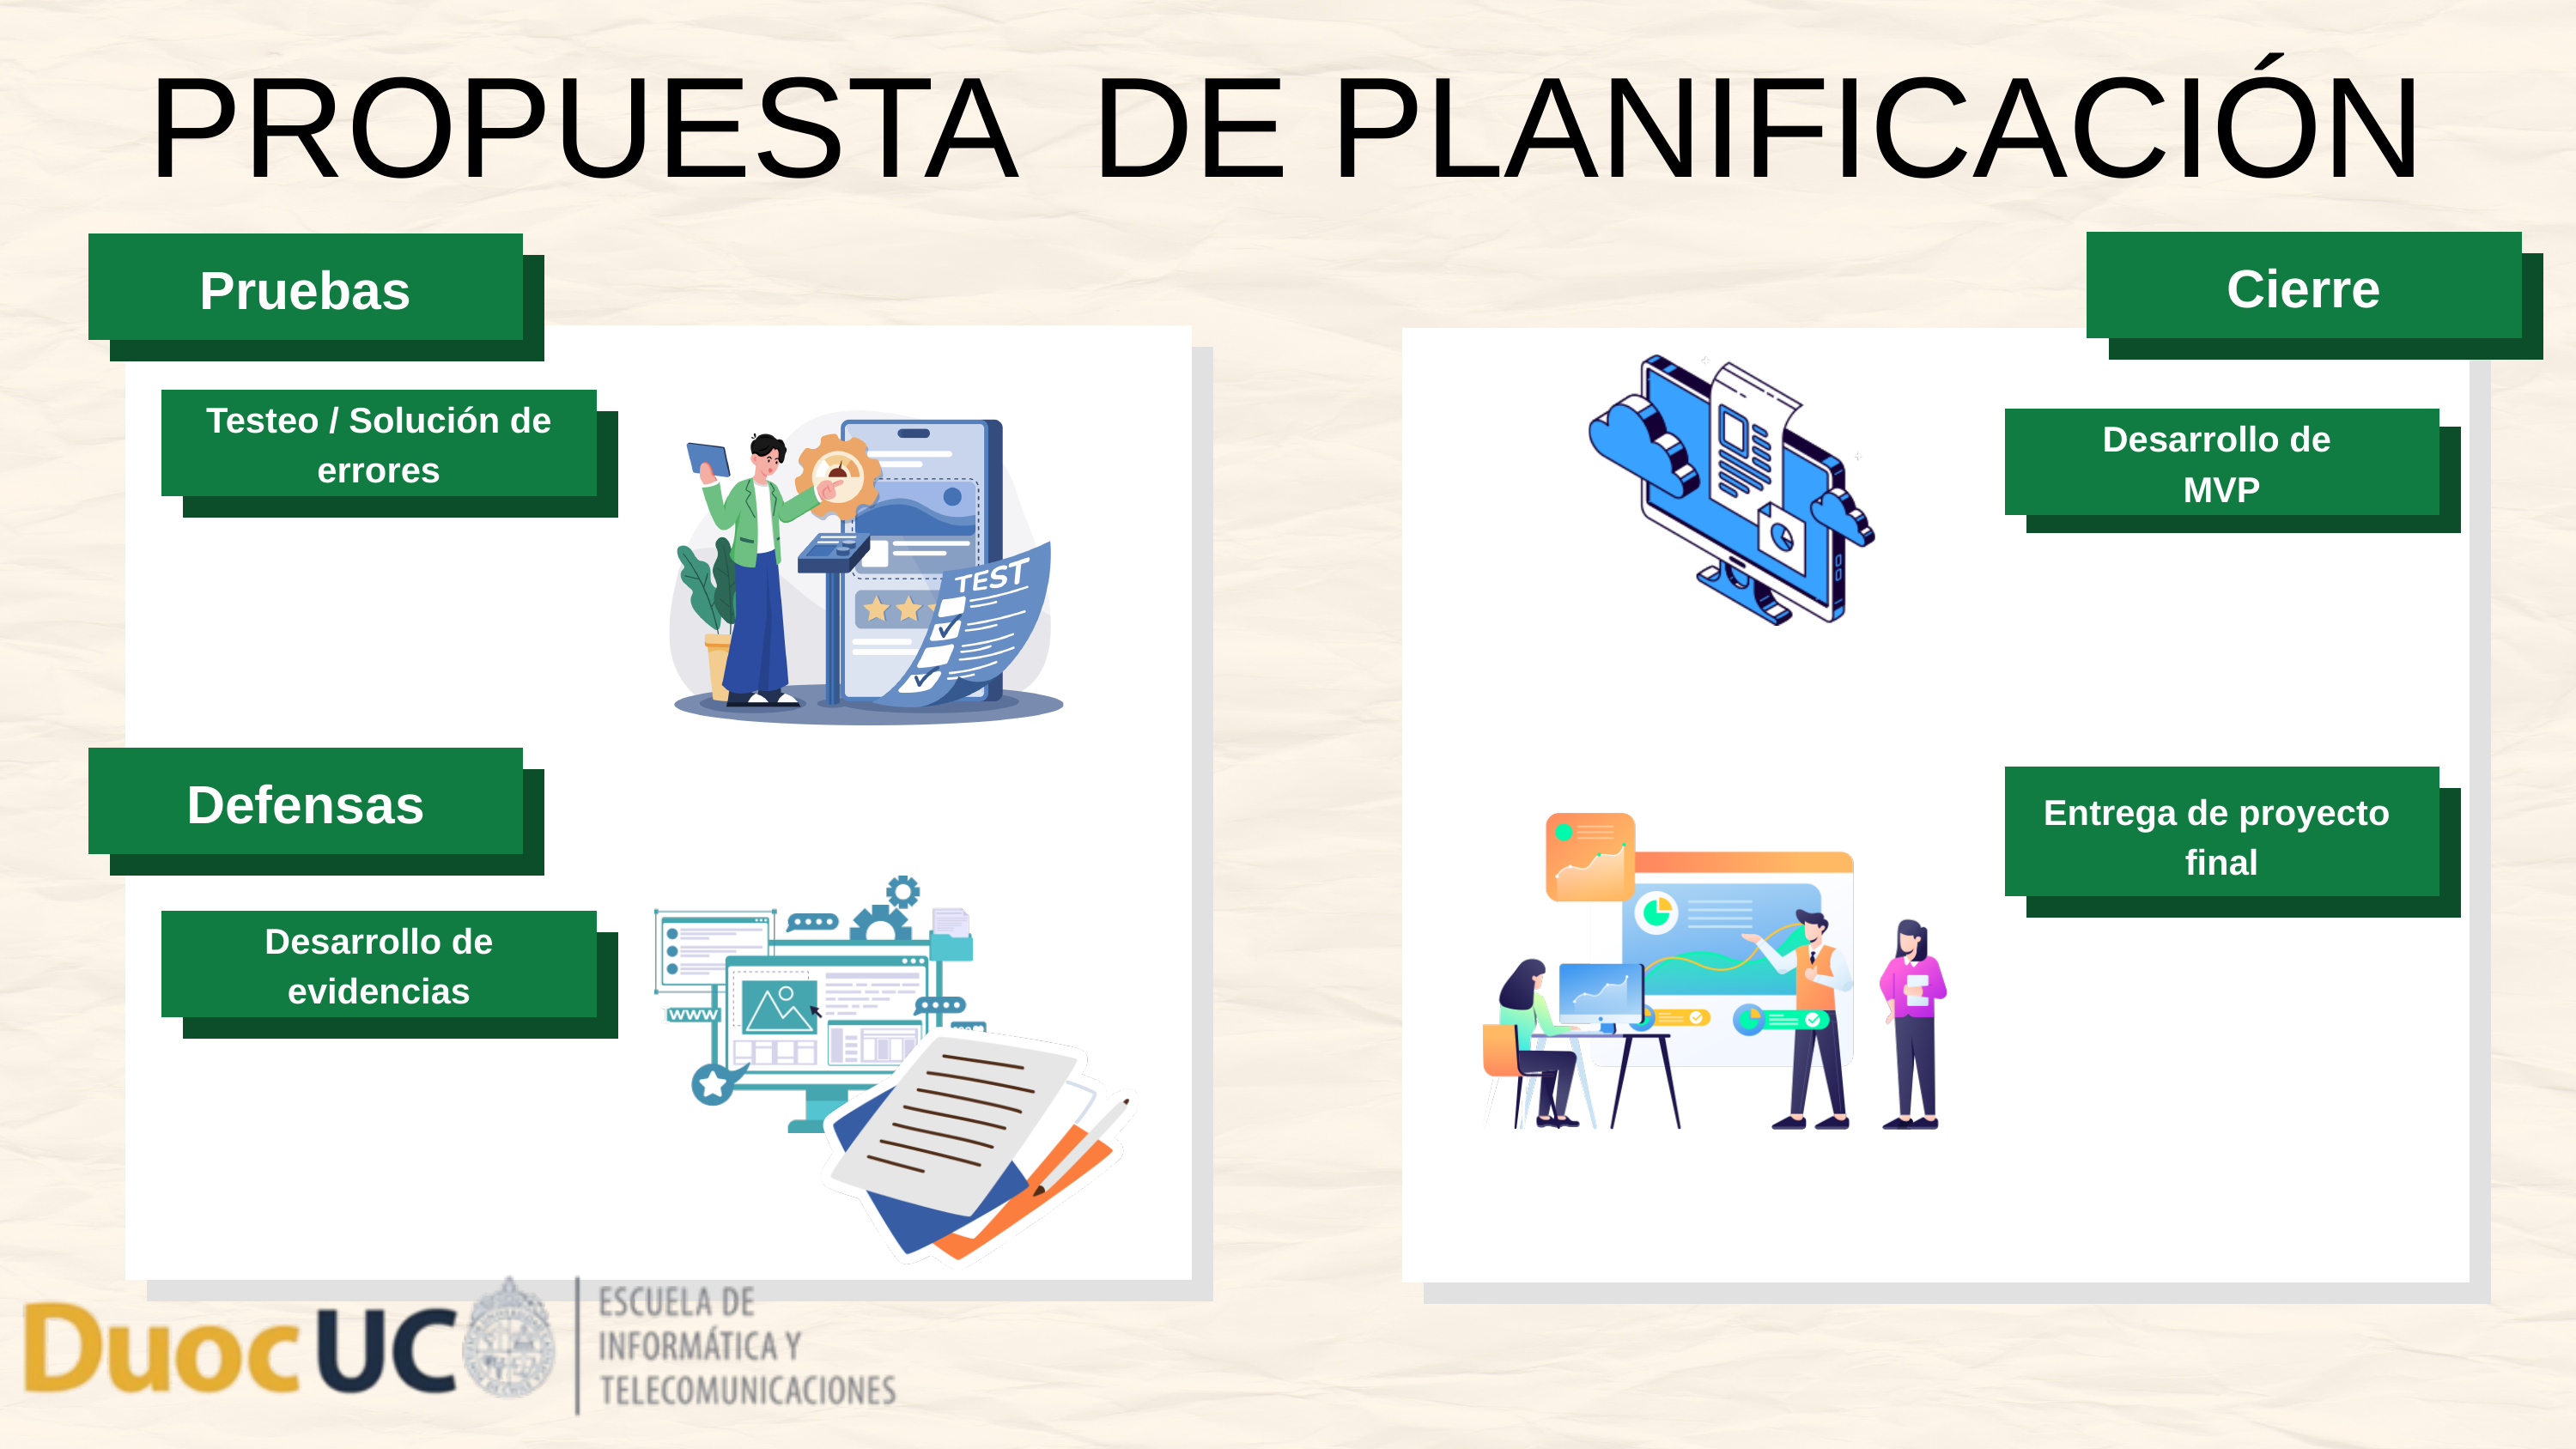

PROPUESTA  DE PLANIFICACIÓN

Cierre
Pruebas

Testeo / Solución de errores

Desarrollo de
MVP

Defensas

Entrega de proyecto
final

Desarrollo de evidencias